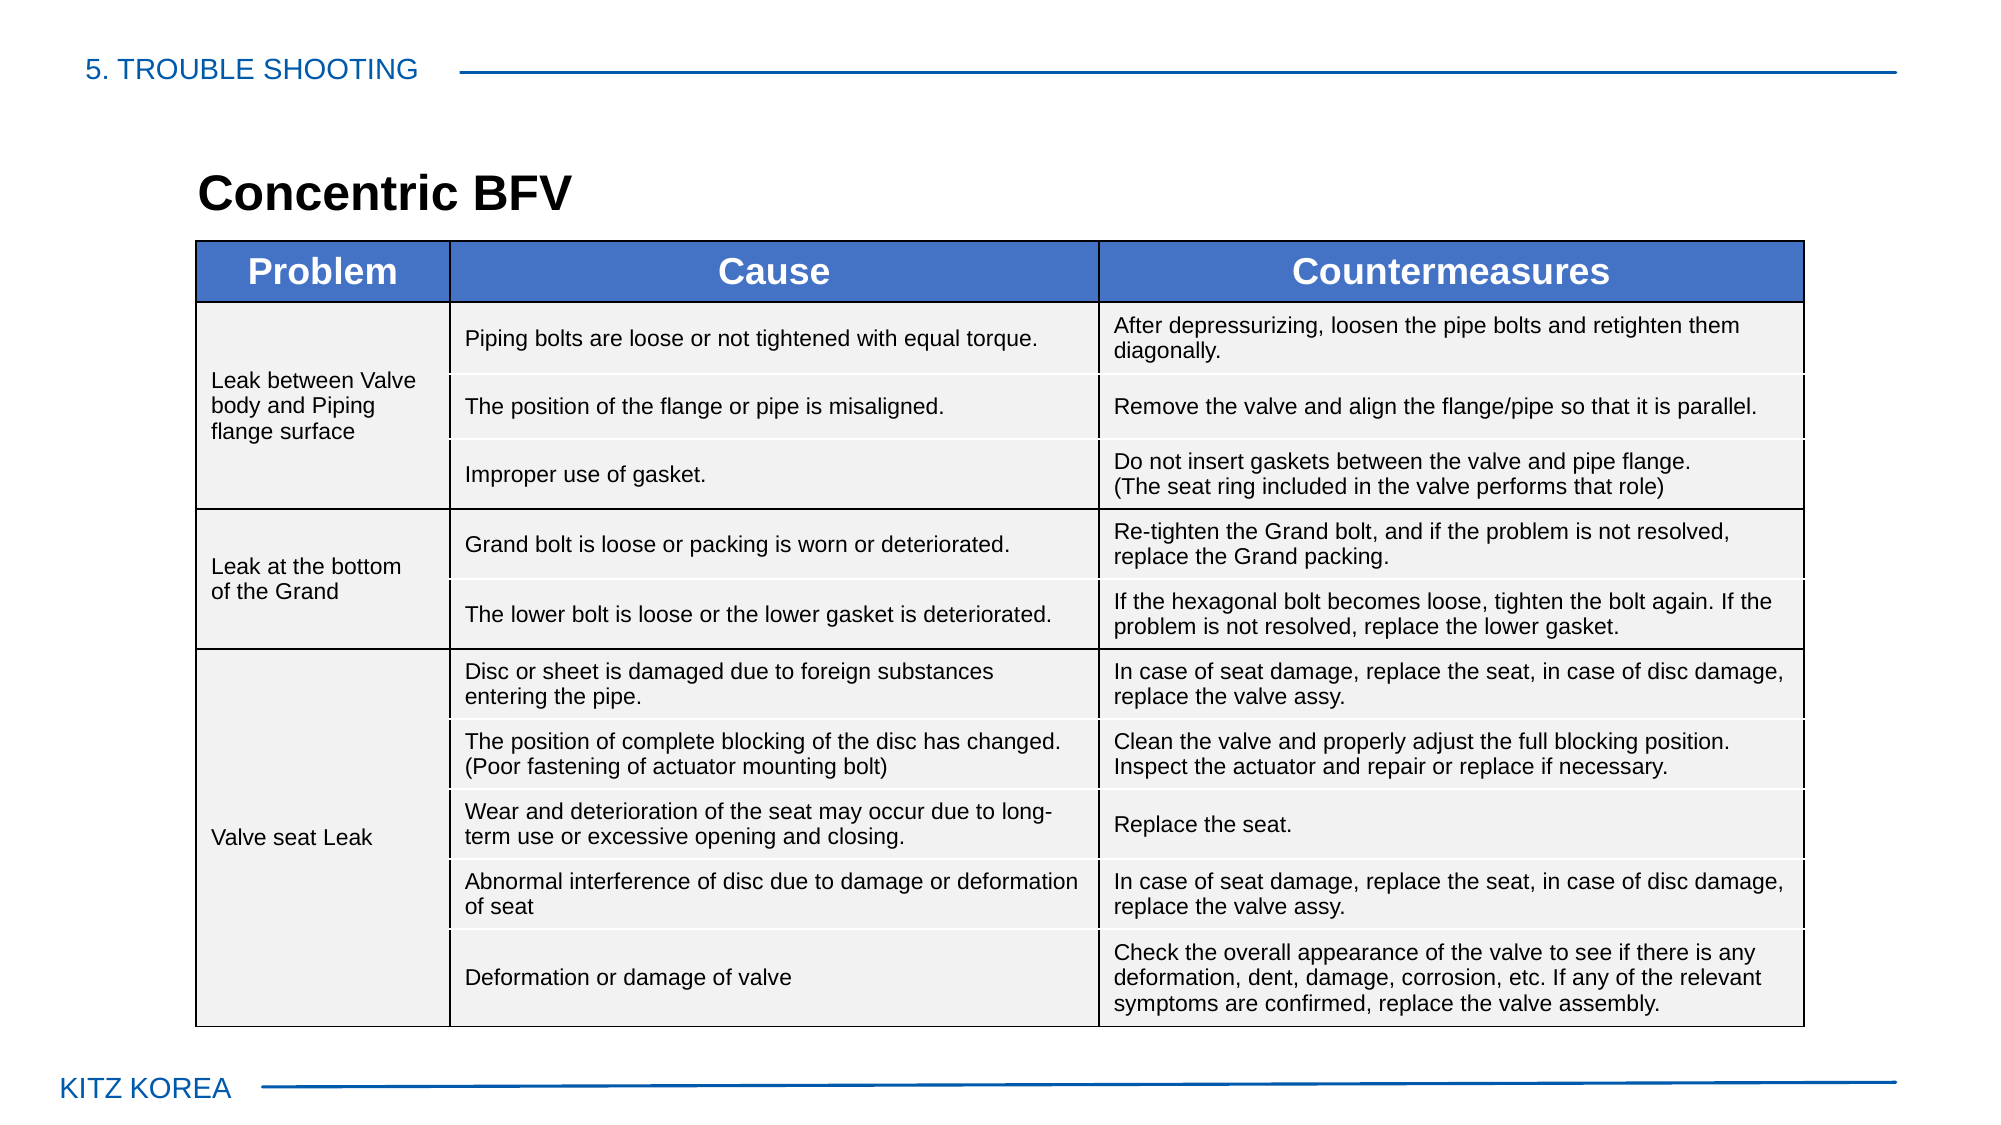

5. TROUBLE SHOOTING
Concentric BFV
| Problem | Cause | Countermeasures |
| --- | --- | --- |
| Leak between Valve body and Piping flange surface | Piping bolts are loose or not tightened with equal torque. | After depressurizing, loosen the pipe bolts and retighten them diagonally. |
|  | The position of the flange or pipe is misaligned. | Remove the valve and align the flange/pipe so that it is parallel. |
|  | Improper use of gasket. | Do not insert gaskets between the valve and pipe flange. (The seat ring included in the valve performs that role) |
| Leak at the bottom of the Grand | Grand bolt is loose or packing is worn or deteriorated. | Re-tighten the Grand bolt, and if the problem is not resolved, replace the Grand packing. |
|  | The lower bolt is loose or the lower gasket is deteriorated. | If the hexagonal bolt becomes loose, tighten the bolt again. If the problem is not resolved, replace the lower gasket. |
| Valve seat Leak | Disc or sheet is damaged due to foreign substances entering the pipe. | In case of seat damage, replace the seat, in case of disc damage, replace the valve assy. |
|  | The position of complete blocking of the disc has changed. (Poor fastening of actuator mounting bolt) | Clean the valve and properly adjust the full blocking position. Inspect the actuator and repair or replace if necessary. |
|  | Wear and deterioration of the seat may occur due to long-term use or excessive opening and closing. | Replace the seat. |
|  | Abnormal interference of disc due to damage or deformation of seat | In case of seat damage, replace the seat, in case of disc damage, replace the valve assy. |
|  | Deformation or damage of valve | Check the overall appearance of the valve to see if there is any deformation, dent, damage, corrosion, etc. If any of the relevant symptoms are confirmed, replace the valve assembly. |